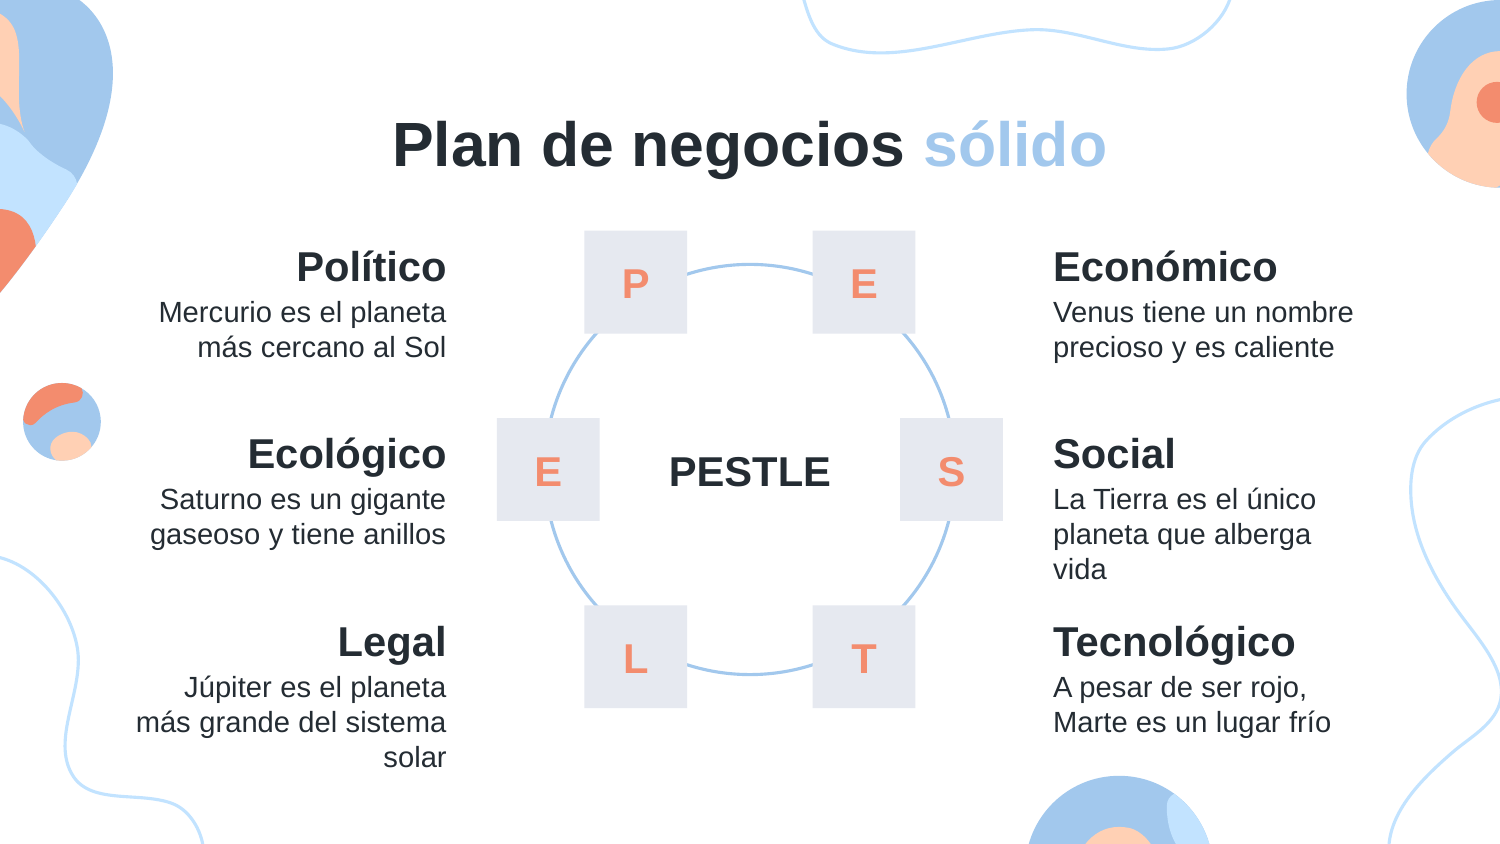

# Plan de negocios sólido
P
E
Político
Económico
PESTLE
Mercurio es el planeta más cercano al Sol
Venus tiene un nombre precioso y es caliente
E
S
Ecológico
Social
Saturno es un gigante gaseoso y tiene anillos
La Tierra es el único planeta que alberga vida
L
T
Legal
Tecnológico
Júpiter es el planeta más grande del sistema solar
A pesar de ser rojo, Marte es un lugar frío